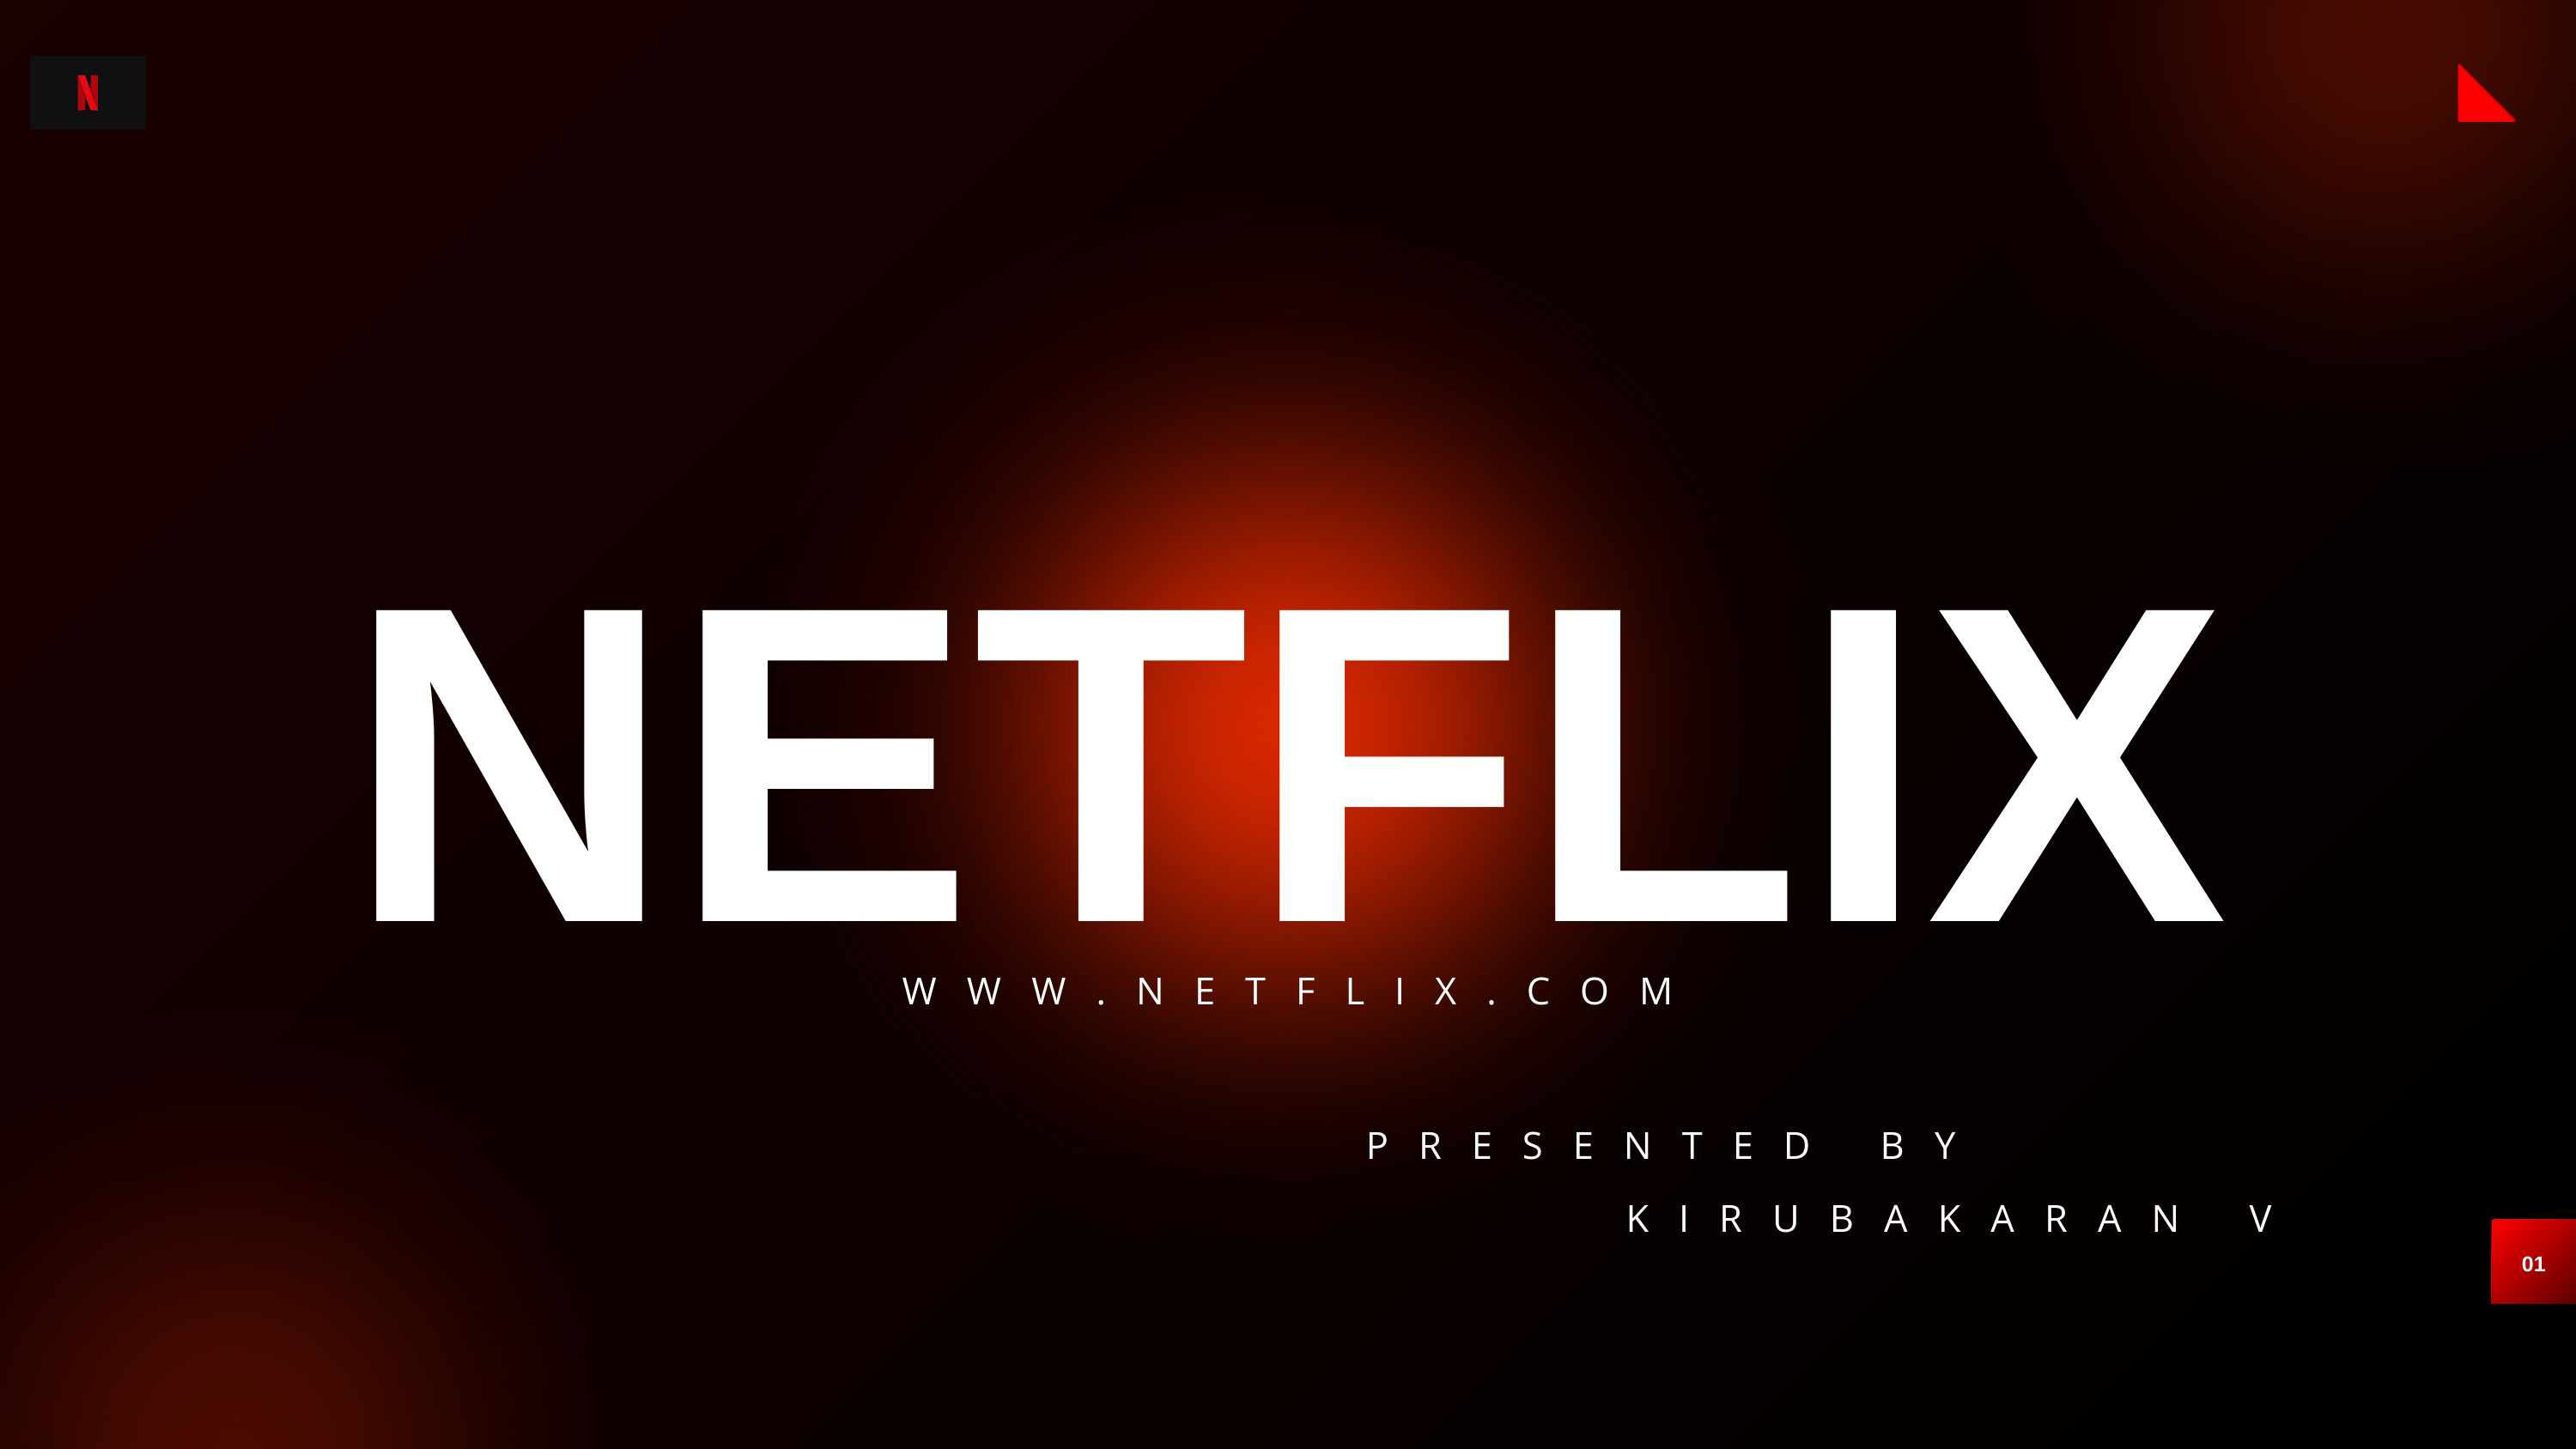

NETFLIX

WWW.NETFLIX.COM
PRESENTED BY
KIRUBAKARAN V

01